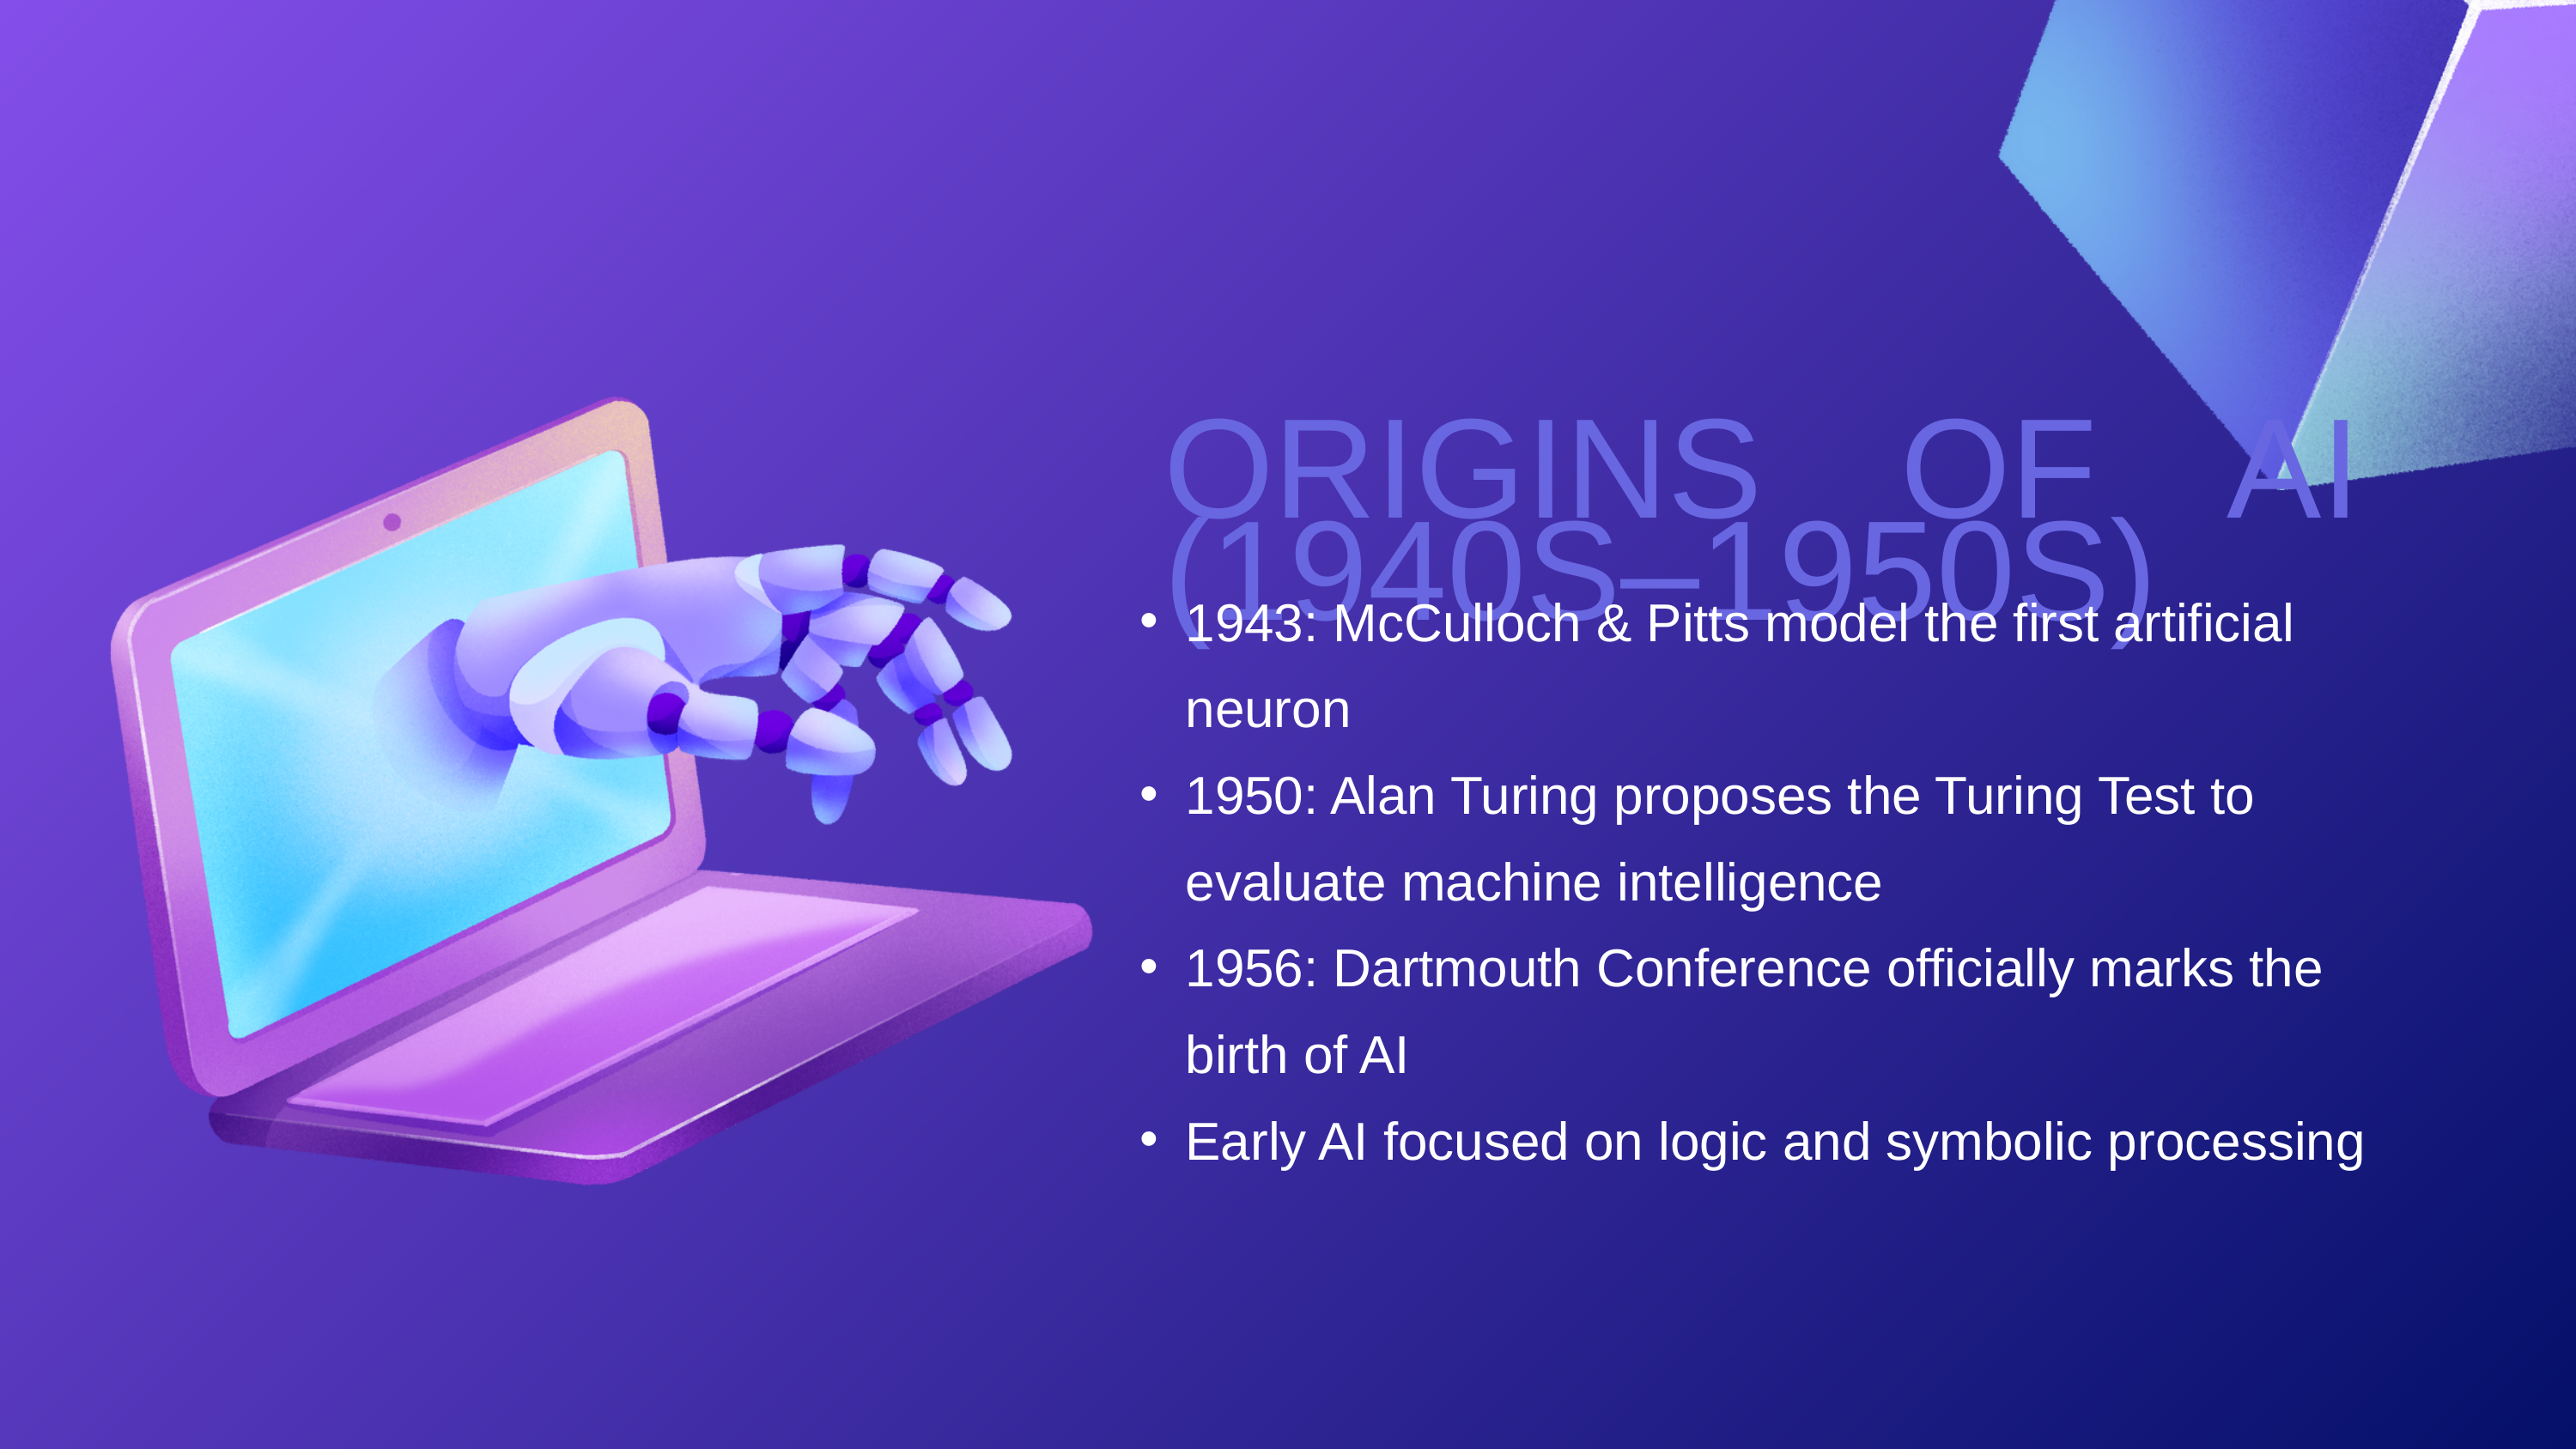

ORIGINS OF AI (1940S–1950S)

1943: McCulloch & Pitts model the first artificial neuron
1950: Alan Turing proposes the Turing Test to evaluate machine intelligence
1956: Dartmouth Conference officially marks the birth of AI
Early AI focused on logic and symbolic processing